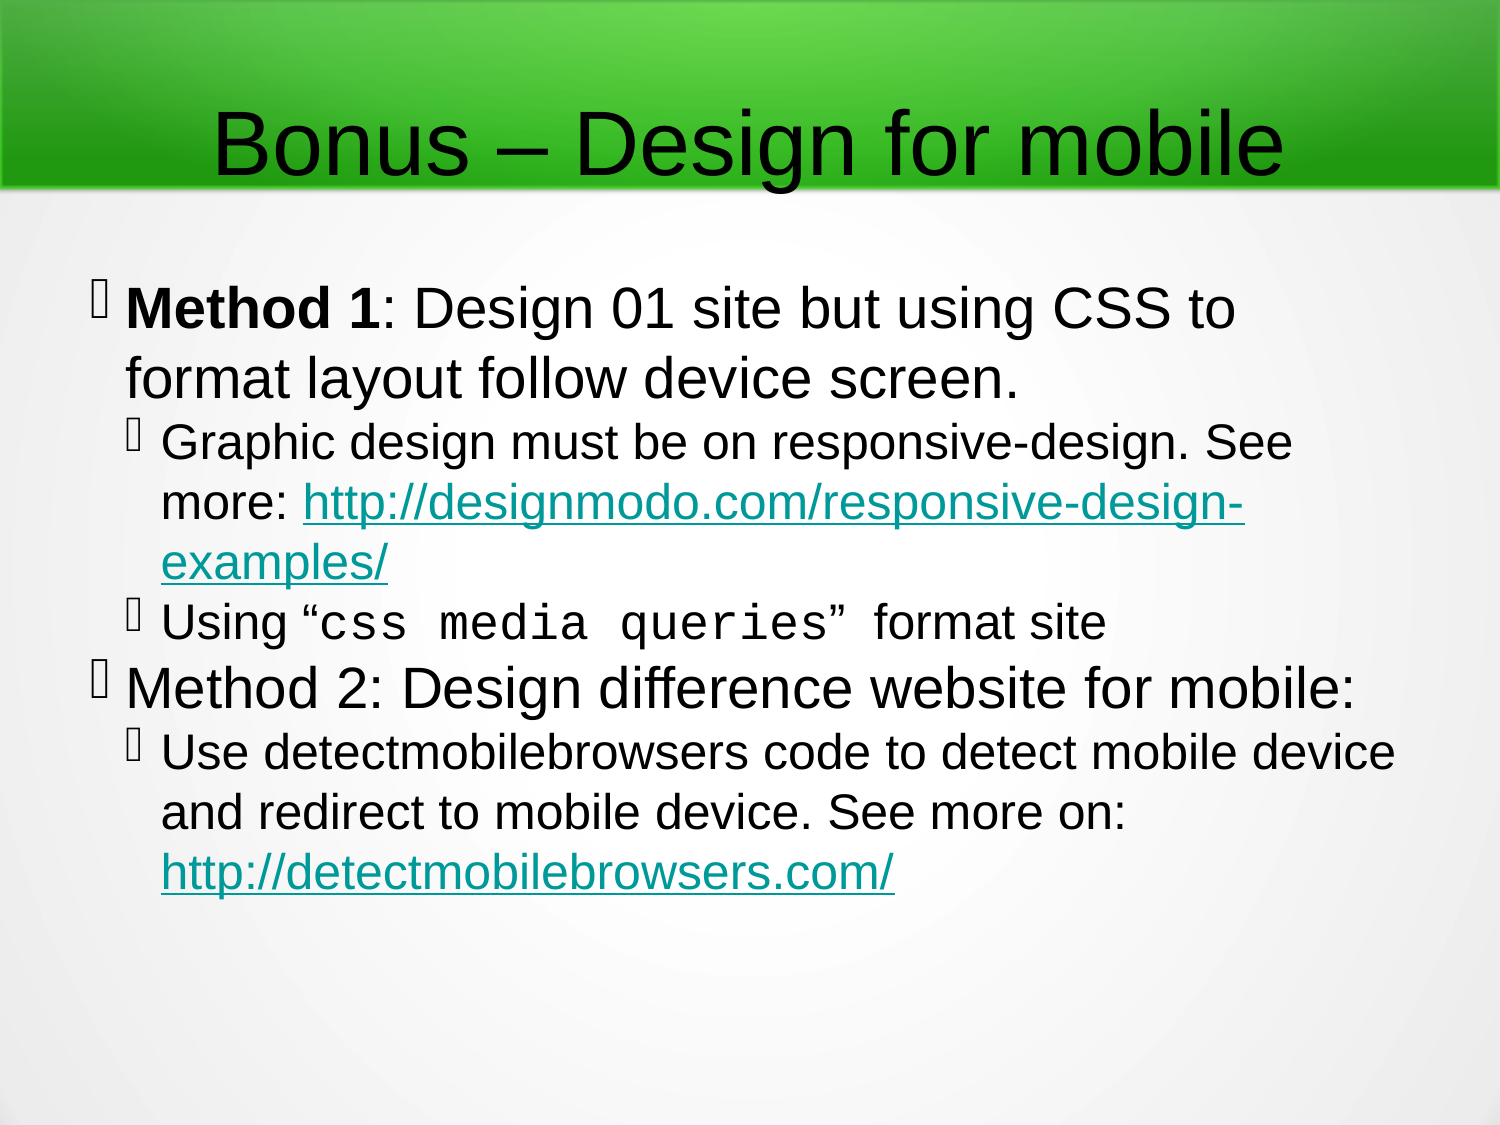

Bonus – Design for mobile
Method 1: Design 01 site but using CSS to format layout follow device screen.
Graphic design must be on responsive-design. See more: http://designmodo.com/responsive-design-examples/
Using “css media queries”  format site
Method 2: Design difference website for mobile:
Use detectmobilebrowsers code to detect mobile device and redirect to mobile device. See more on: http://detectmobilebrowsers.com/